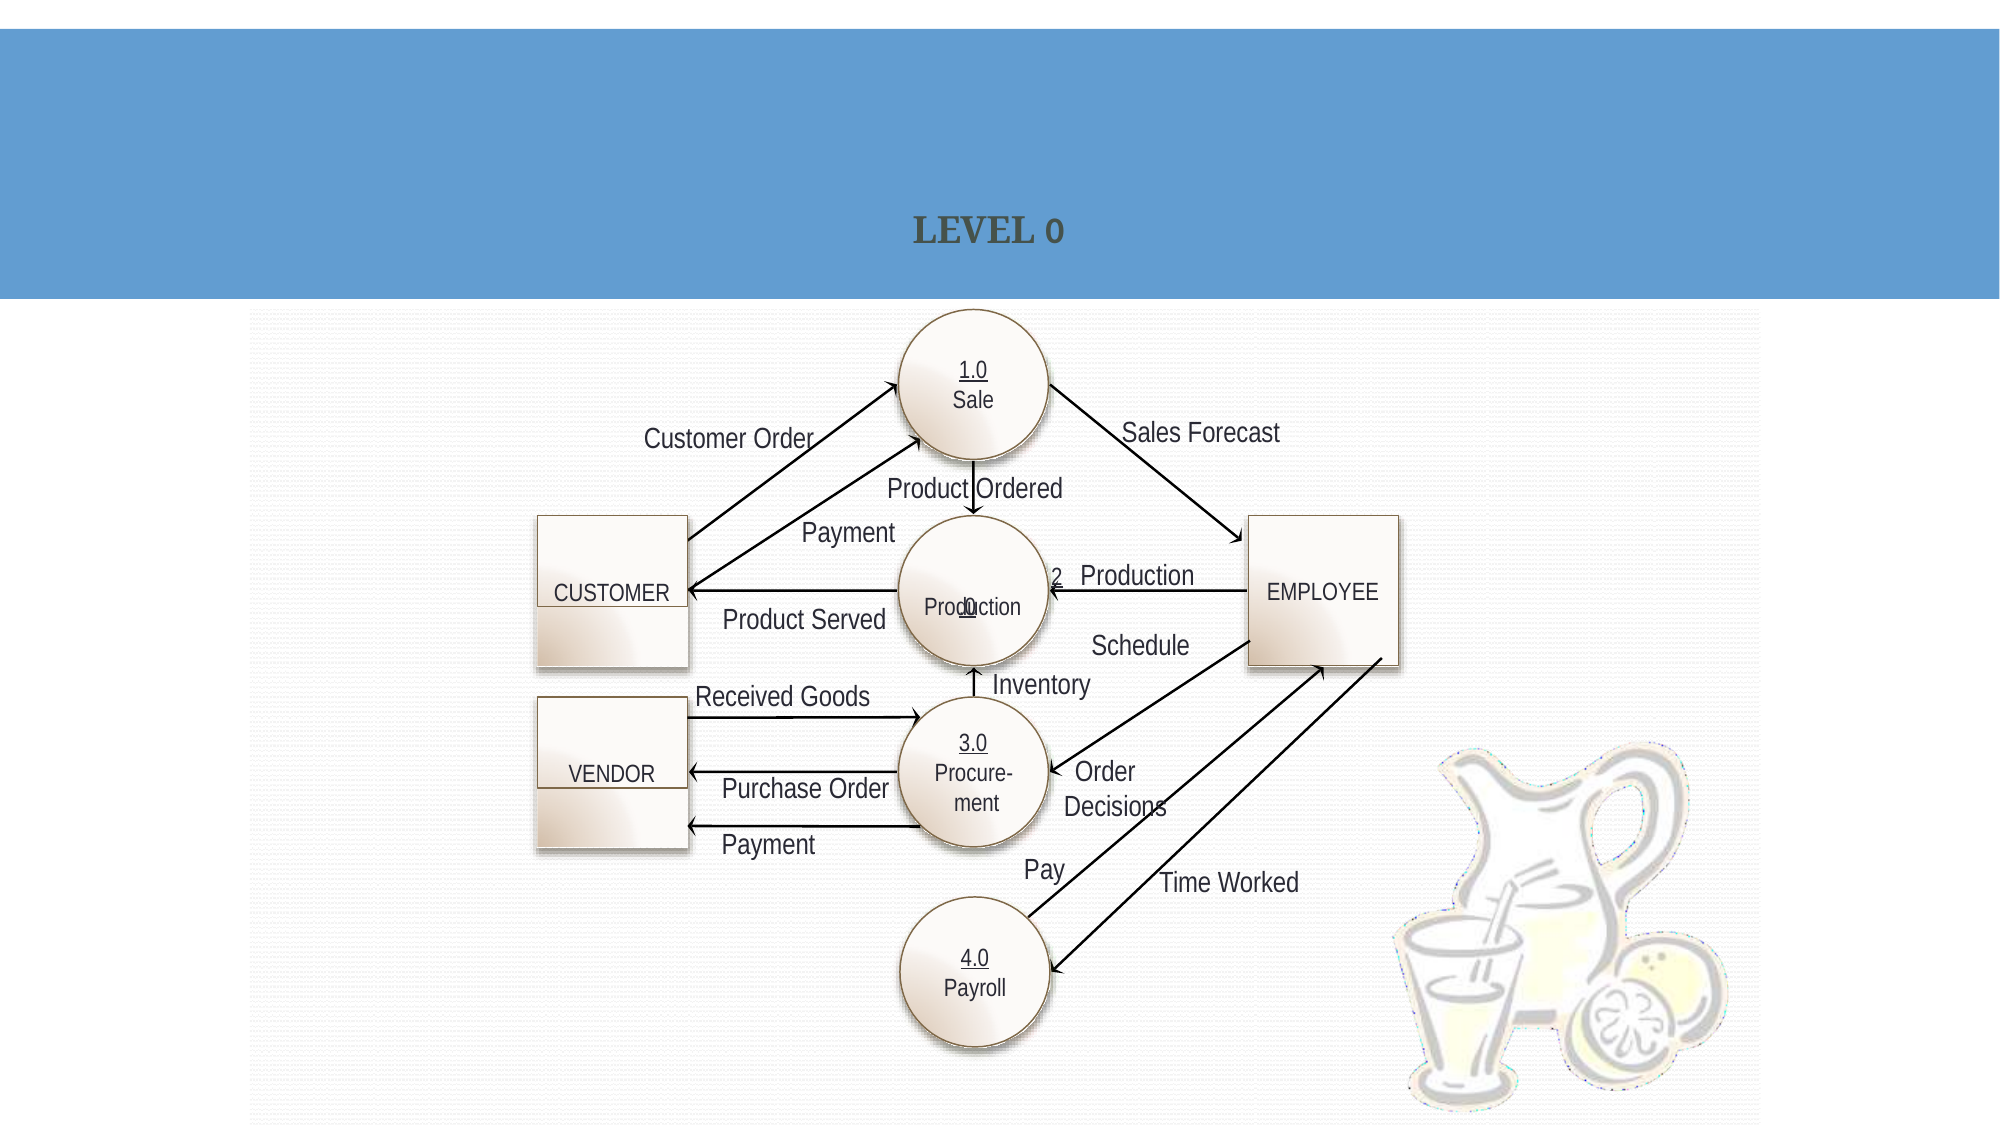

# Level 0

1.0
Sale

Sales Forecast
Customer Order

Product Ordered  Payment
2.0

CUSTOMER

Production  Schedule

EMPLOYEE

Production
Product Served

Inventory

Received Goods

VENDOR

3.0
Procure-  ment

Order  Decisions

Purchase Order
Payment

Pay
Time Worked

4.0
Payroll